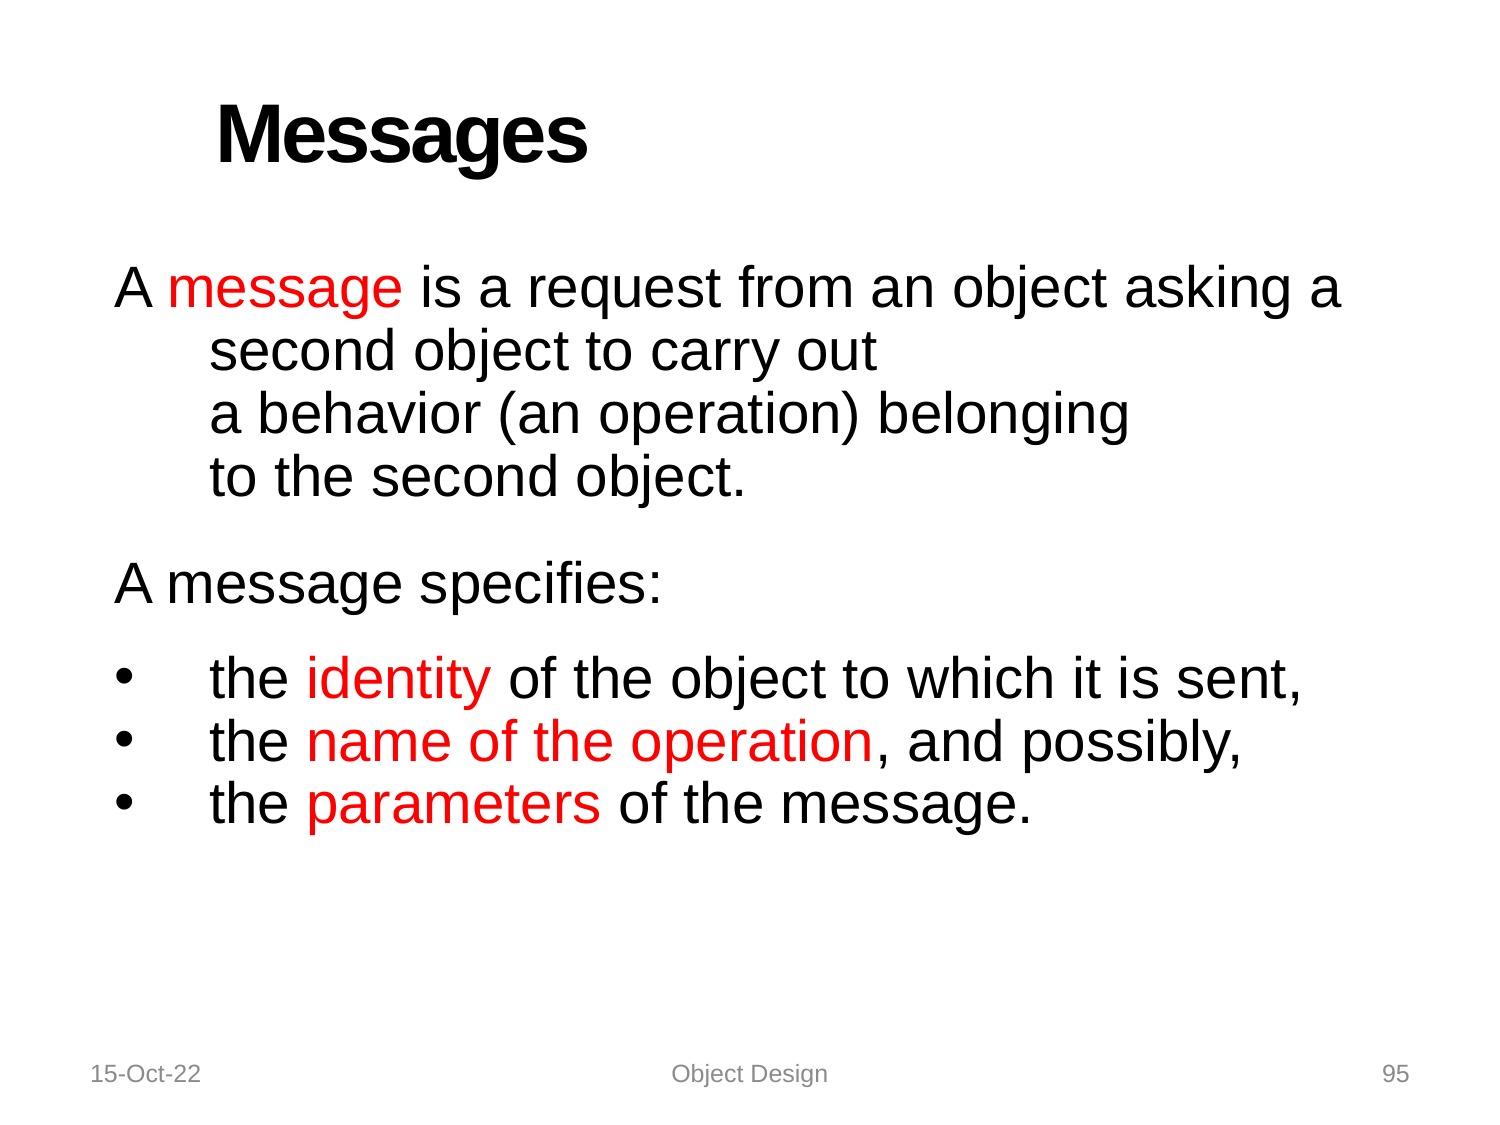

# Messages
A message is a request from an object asking a second object to carry out
a behavior (an operation) belonging
to the second object.

A message specifies:

the identity of the object to which it is sent,
the name of the operation, and possibly,
the parameters of the message.

15-Oct-22
Object Design
95